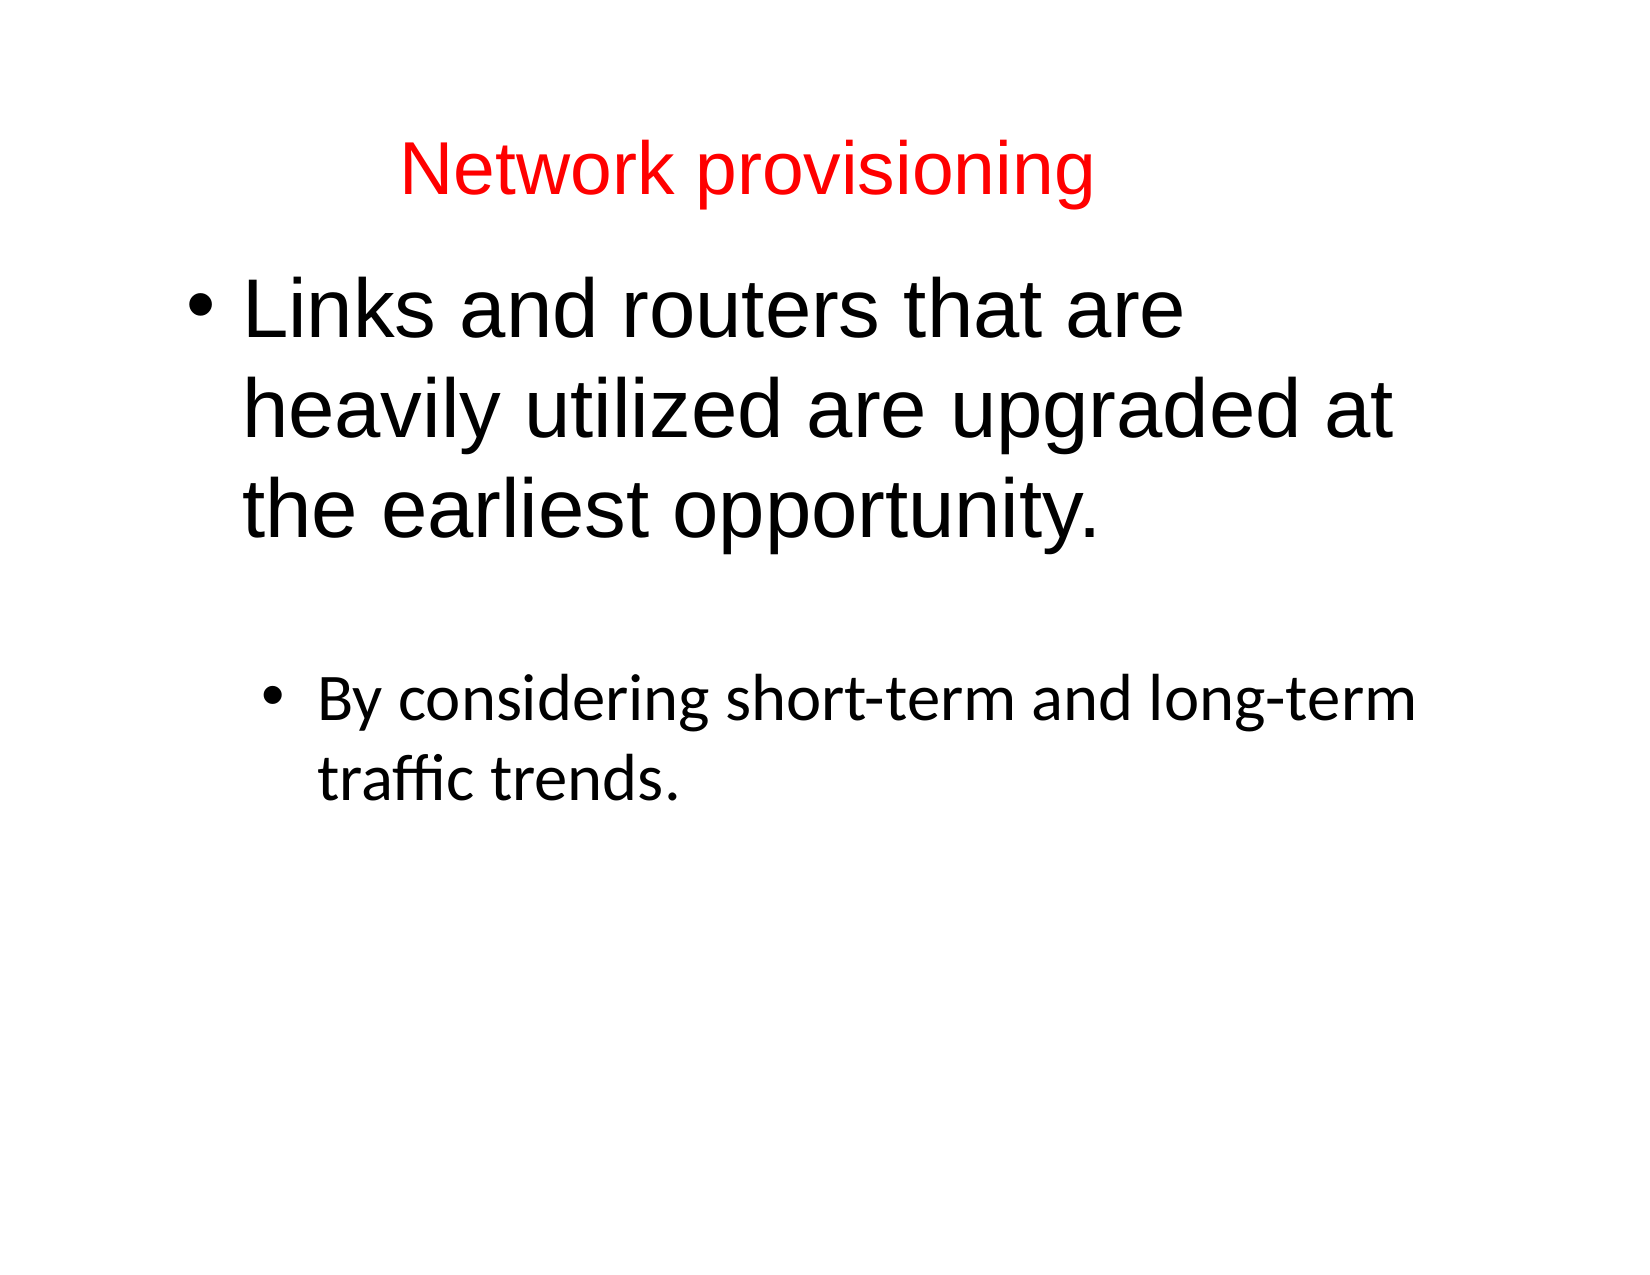

# Network provisioning
Links and routers that are heavily utilized are upgraded at the earliest opportunity.

By considering short-term and long-term traffic trends.